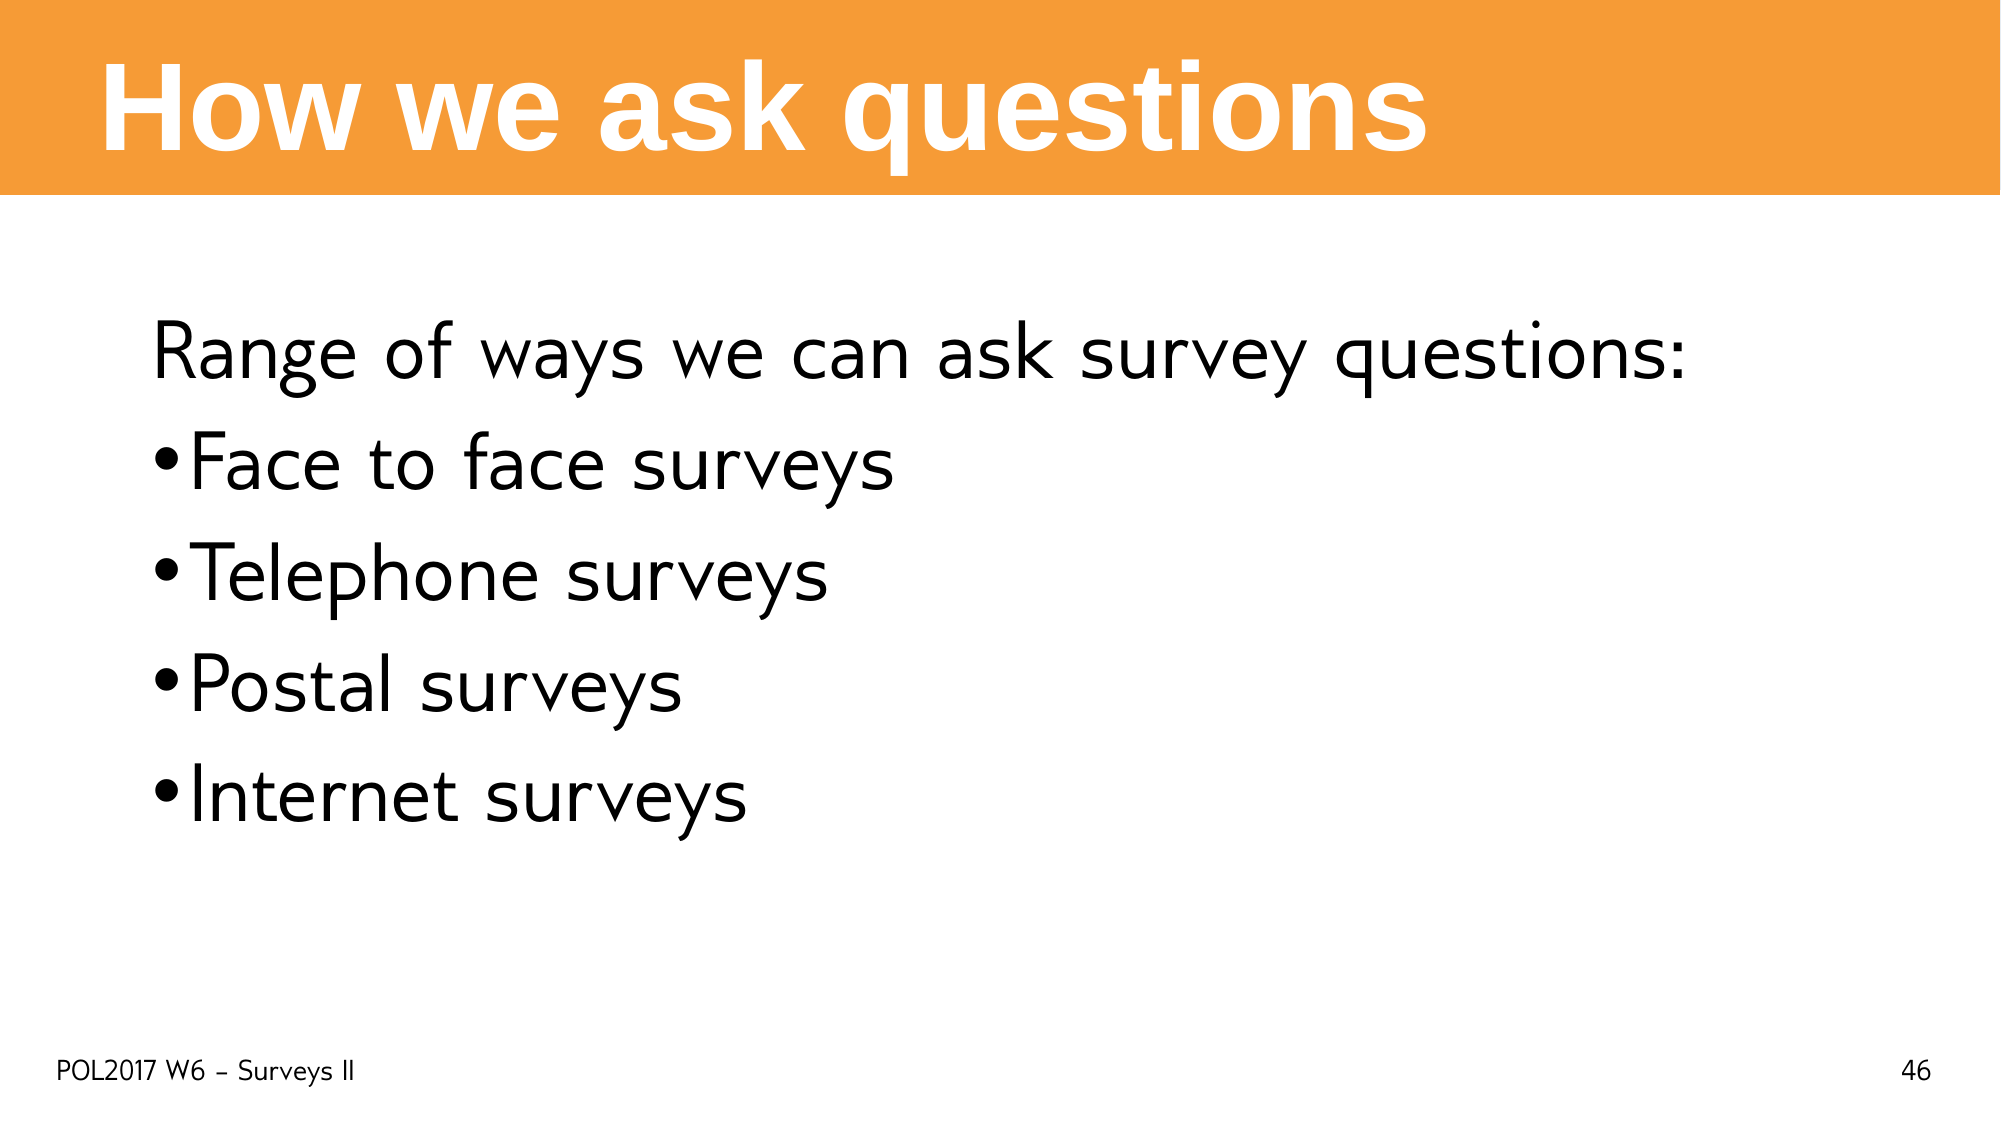

# How we ask questions
Range of ways we can ask survey questions:
Face to face surveys
Telephone surveys
Postal surveys
Internet surveys
POL2017 W6 – Surveys II
46